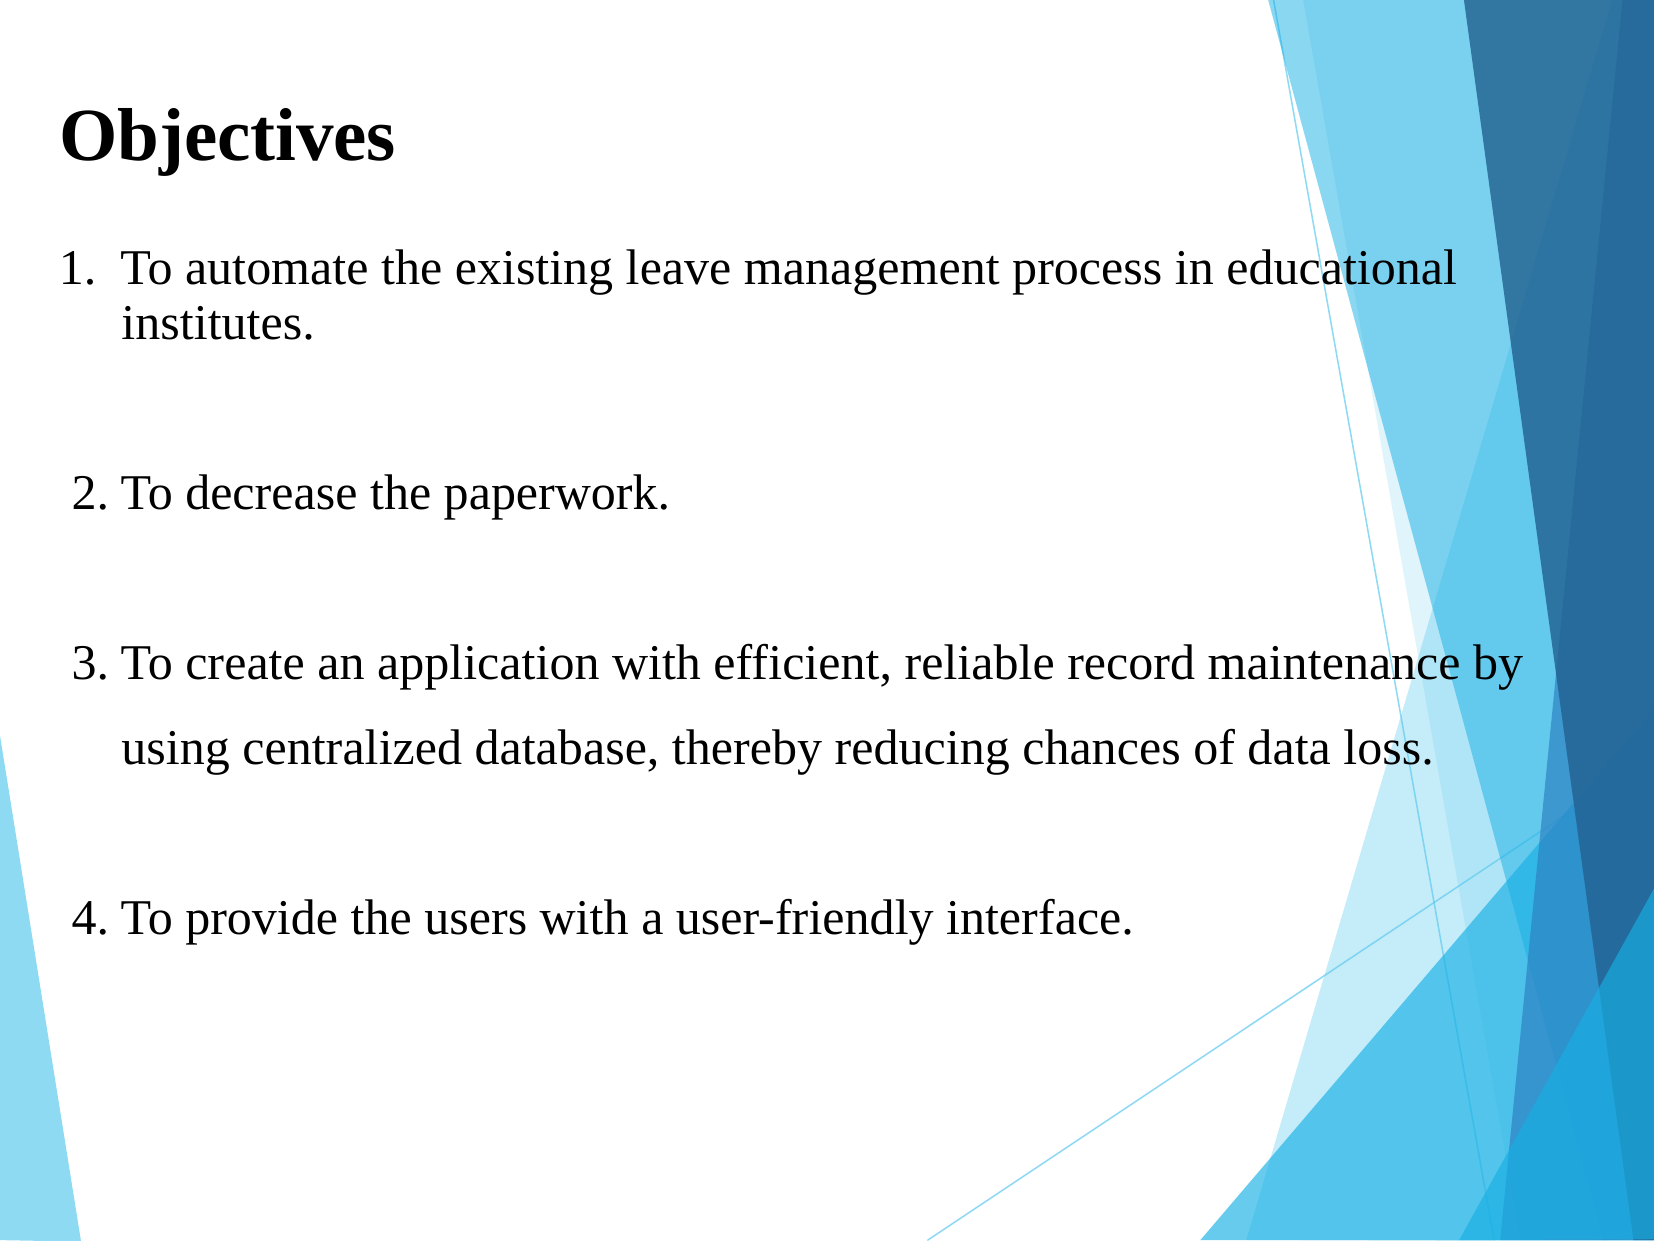

Objectives
1.  To automate the existing leave management process in educational
     institutes.

 2. To decrease the paperwork.

 3. To create an application with efficient, reliable record maintenance by
     using centralized database, thereby reducing chances of data loss.

 4. To provide the users with a user-friendly interface.